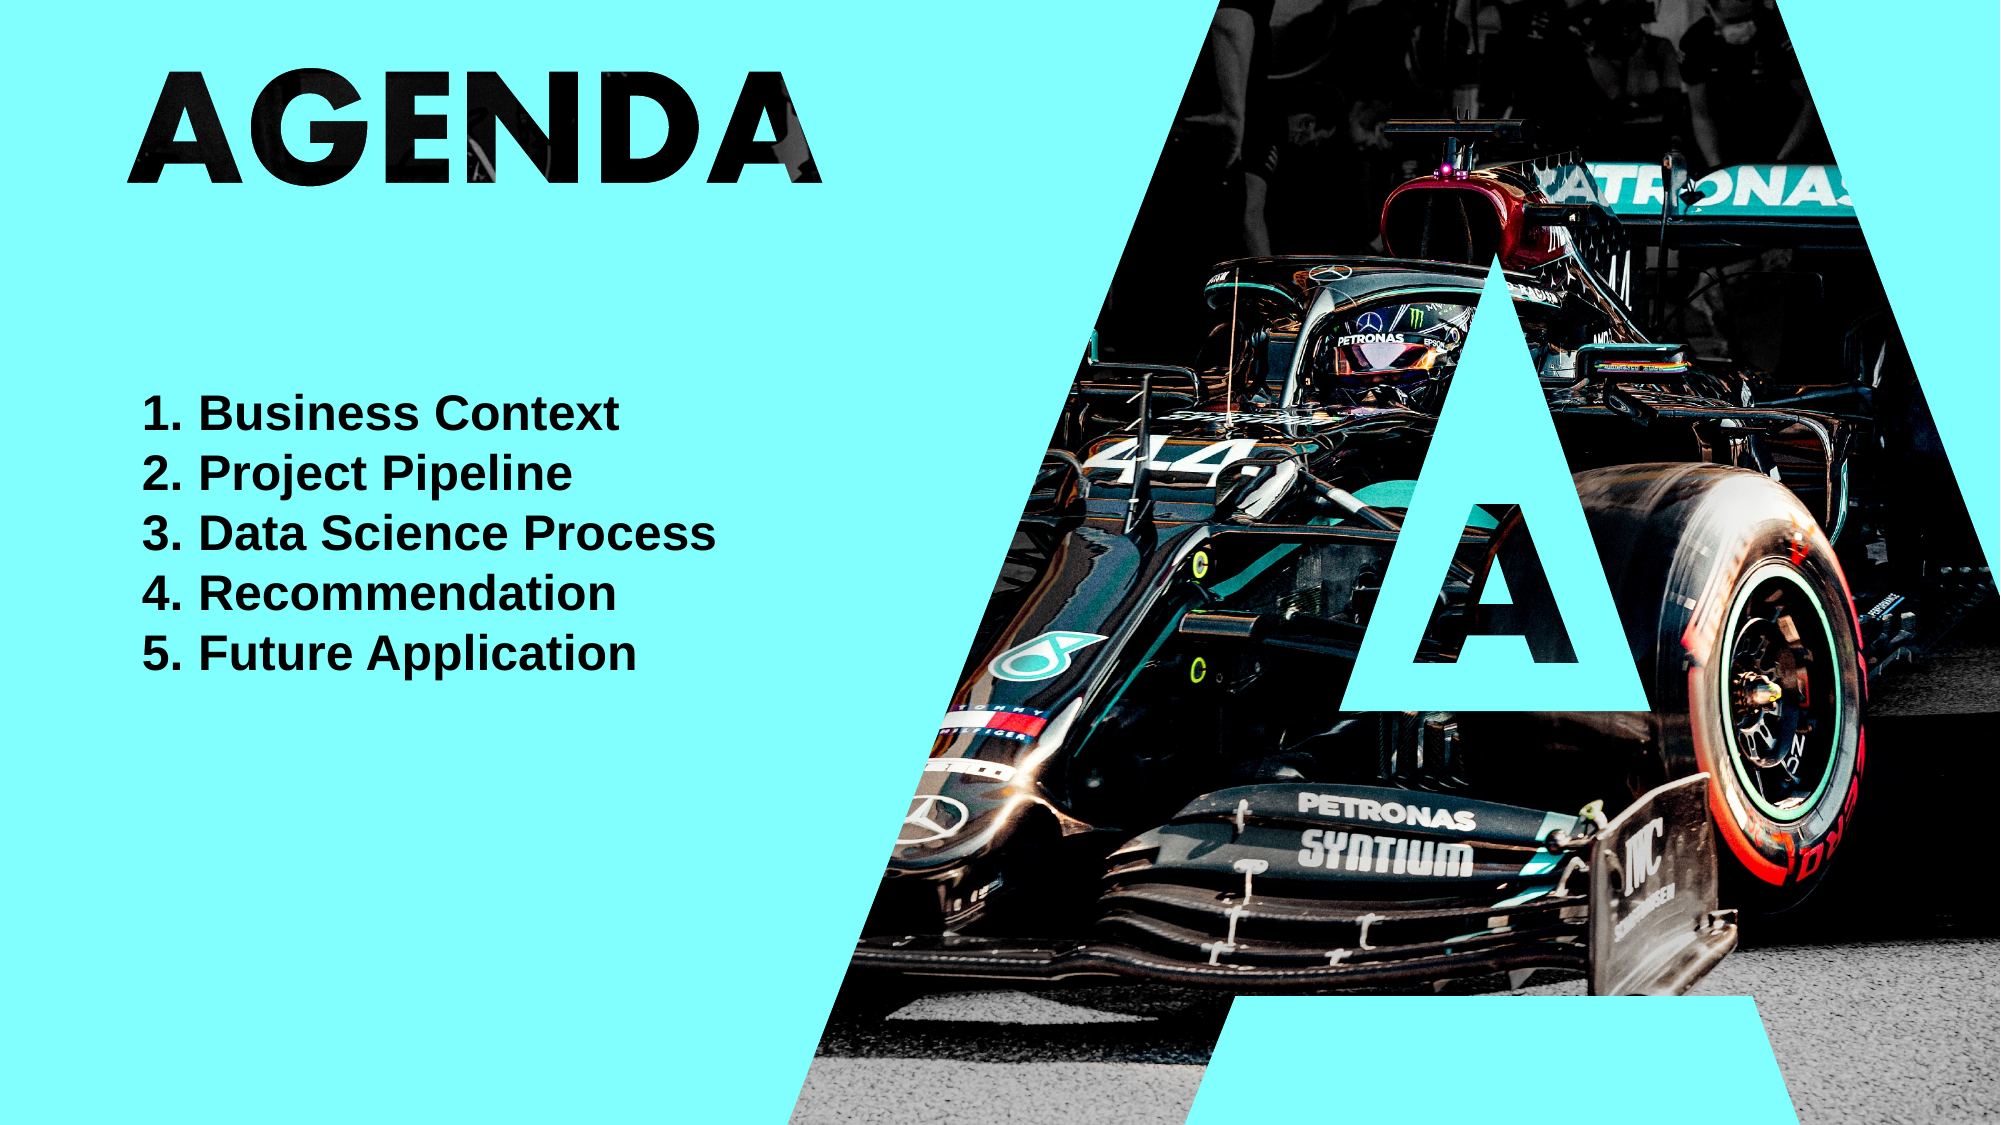

Business Context
Project Pipeline
Data Science Process
Recommendation
Future Application